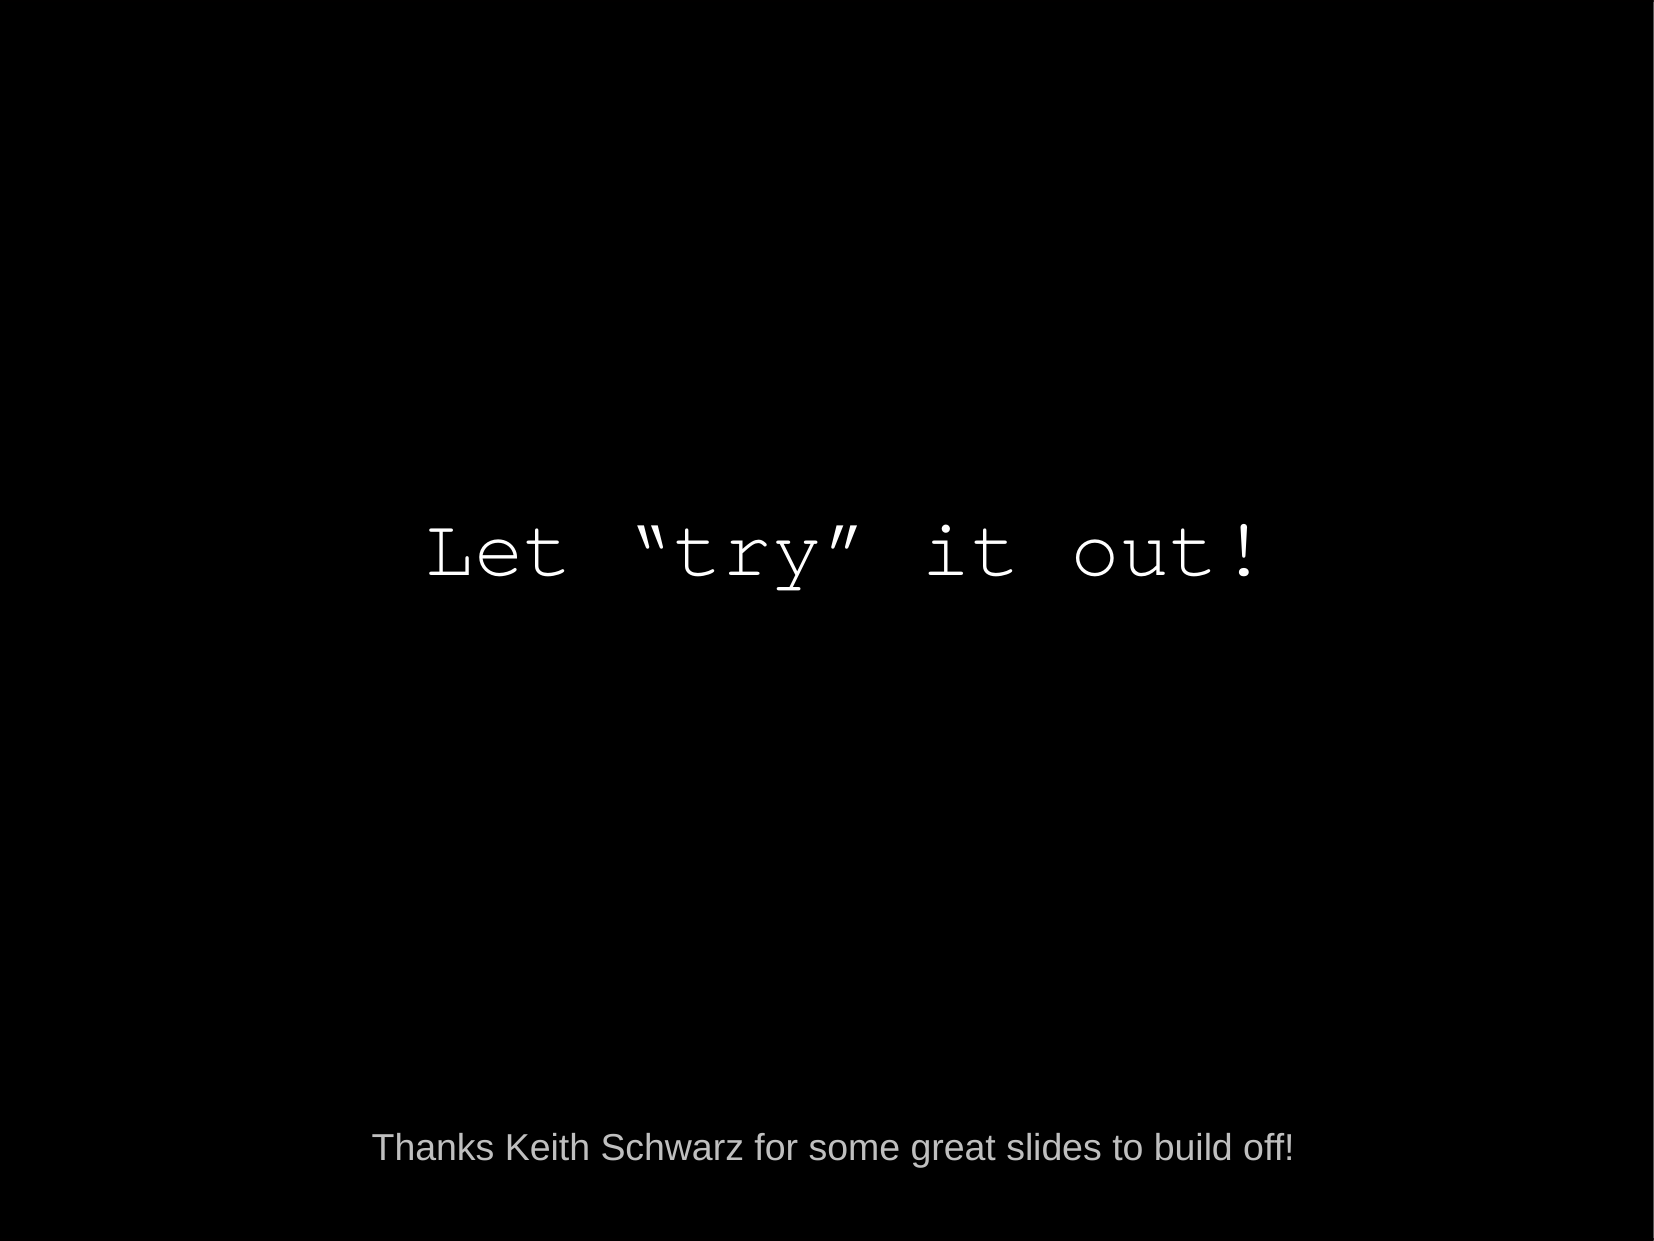

Let “try” it out!
Thanks Keith Schwarz for some great slides to build off!